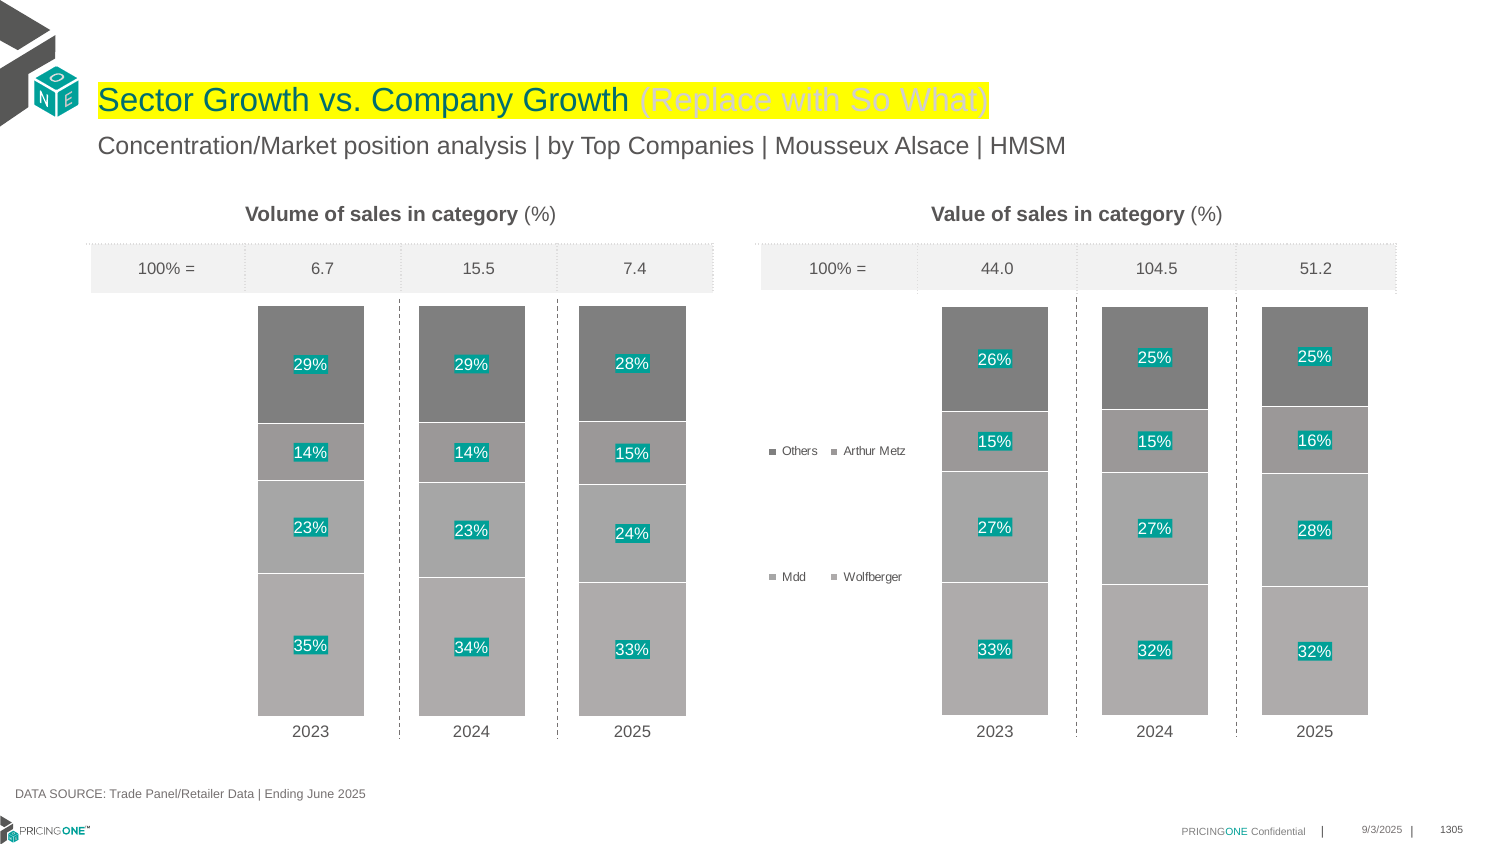

# Sector Growth vs. Company Growth (Replace with So What)
Concentration/Market position analysis | by Top Companies | Mousseux Alsace | HMSM
| Volume of sales in category (%) |  |  |  |
| --- | --- | --- | --- |
| 100% = | 6.7 | 15.5 | 7.4 |
| Value of sales in category (%) |  |  |  |
| --- | --- | --- | --- |
| 100% = | 44.0 | 104.5 | 51.2 |

### Chart

| Category | Wolfberger | Mdd | Arthur Metz | Others |
|---|---|---|---|---|
| 2023 | 0.34732665519118855 | 0.22619289635596806 | 0.13839108555492557 | 0.28808936289791787 |
| 2024 | 0.337382590443928 | 0.23210911689570057 | 0.14488309835815516 | 0.2856251943022163 |
| 2025 | 0.32515431819171287 | 0.2393763346593507 | 0.15286242094124972 | 0.28260692620768674 |

### Chart

| Category | Wolfberger | Mdd | Arthur Metz | Others |
|---|---|---|---|---|
| 2023 | 0.32525157318469006 | 0.27151886866727404 | 0.14676884883690486 | 0.25646070931113096 |
| 2024 | 0.320630454085747 | 0.27379750891346427 | 0.15385967745951717 | 0.2517123595412716 |
| 2025 | 0.31520806266270146 | 0.2764699347886313 | 0.16217874224666776 | 0.24614326030199943 |
DATA SOURCE: Trade Panel/Retailer Data | Ending June 2025

9/3/2025
1305